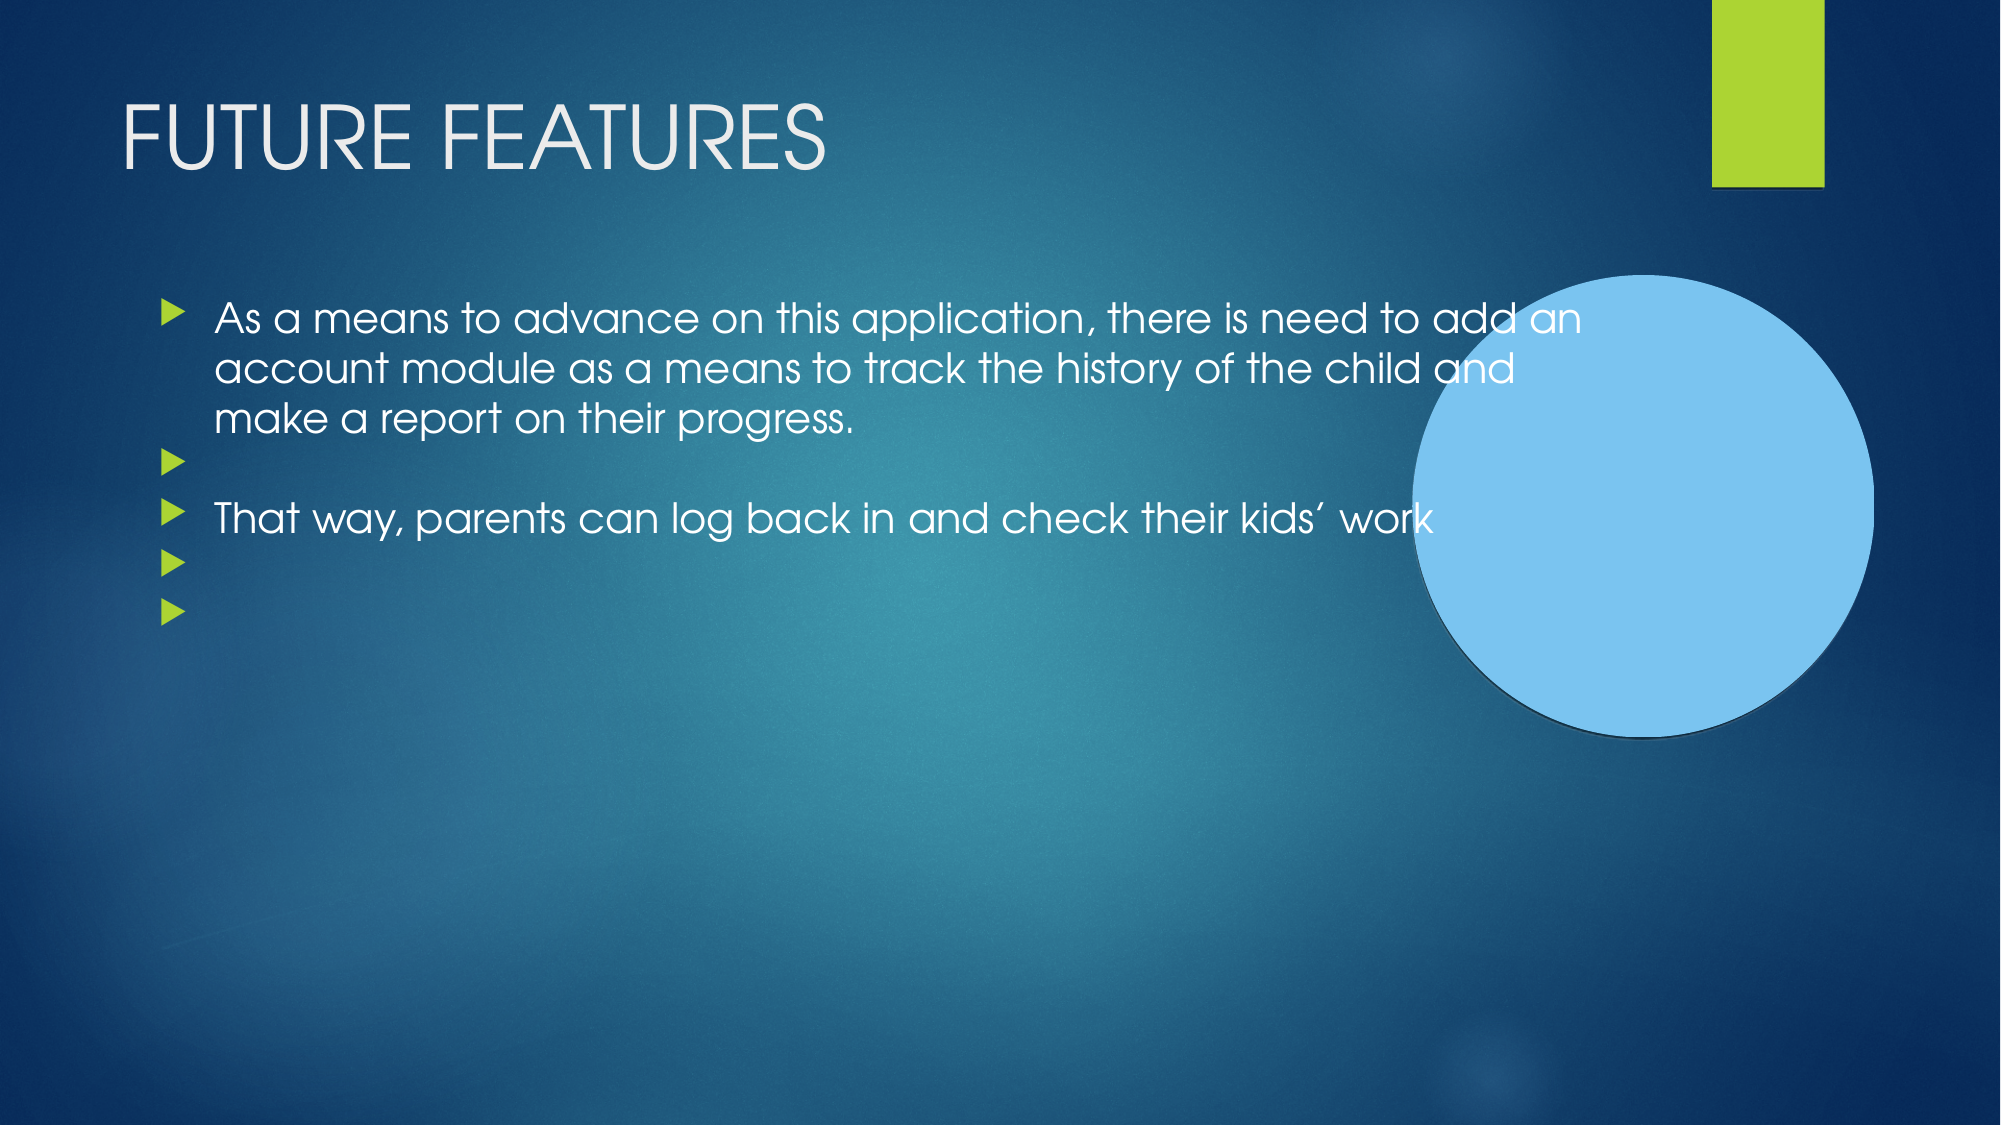

FUTURE FEATURES
As a means to advance on this application, there is need to add an account module as a means to track the history of the child and make a report on their progress.

That way, parents can log back in and check their kids’ work